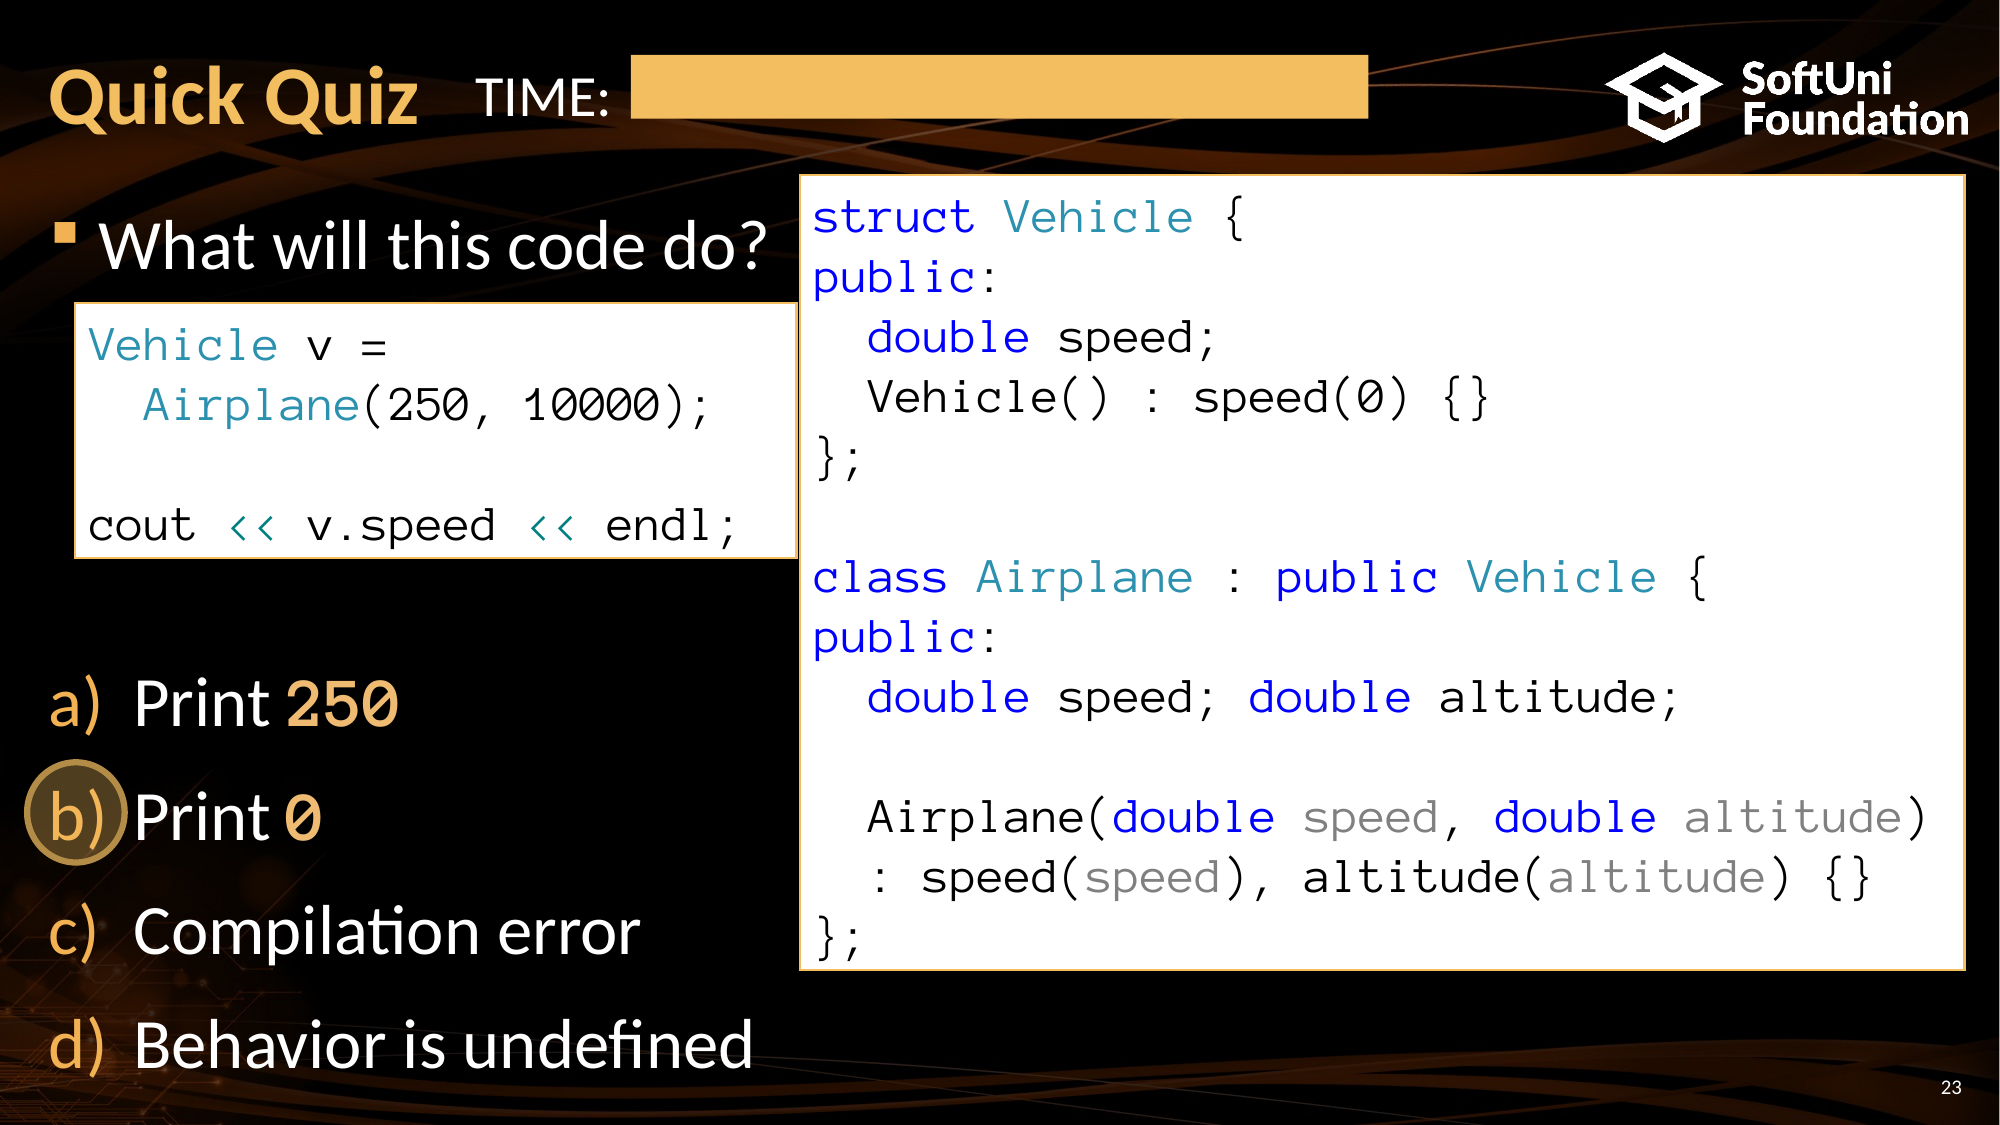

# Quick Quiz
TIME:
struct Vehicle {
public:
  double speed;
  Vehicle() : speed(0) {}
};

class Airplane : public Vehicle {
public:
  double speed; double altitude;

  Airplane(double speed, double altitude)
  : speed(speed), altitude(altitude) {}
};
What will this code do?

Print 250
Print 0
Compilation error
Behavior is undefined

Vehicle v =
  Airplane(250, 10000);

cout << v.speed << endl;

23